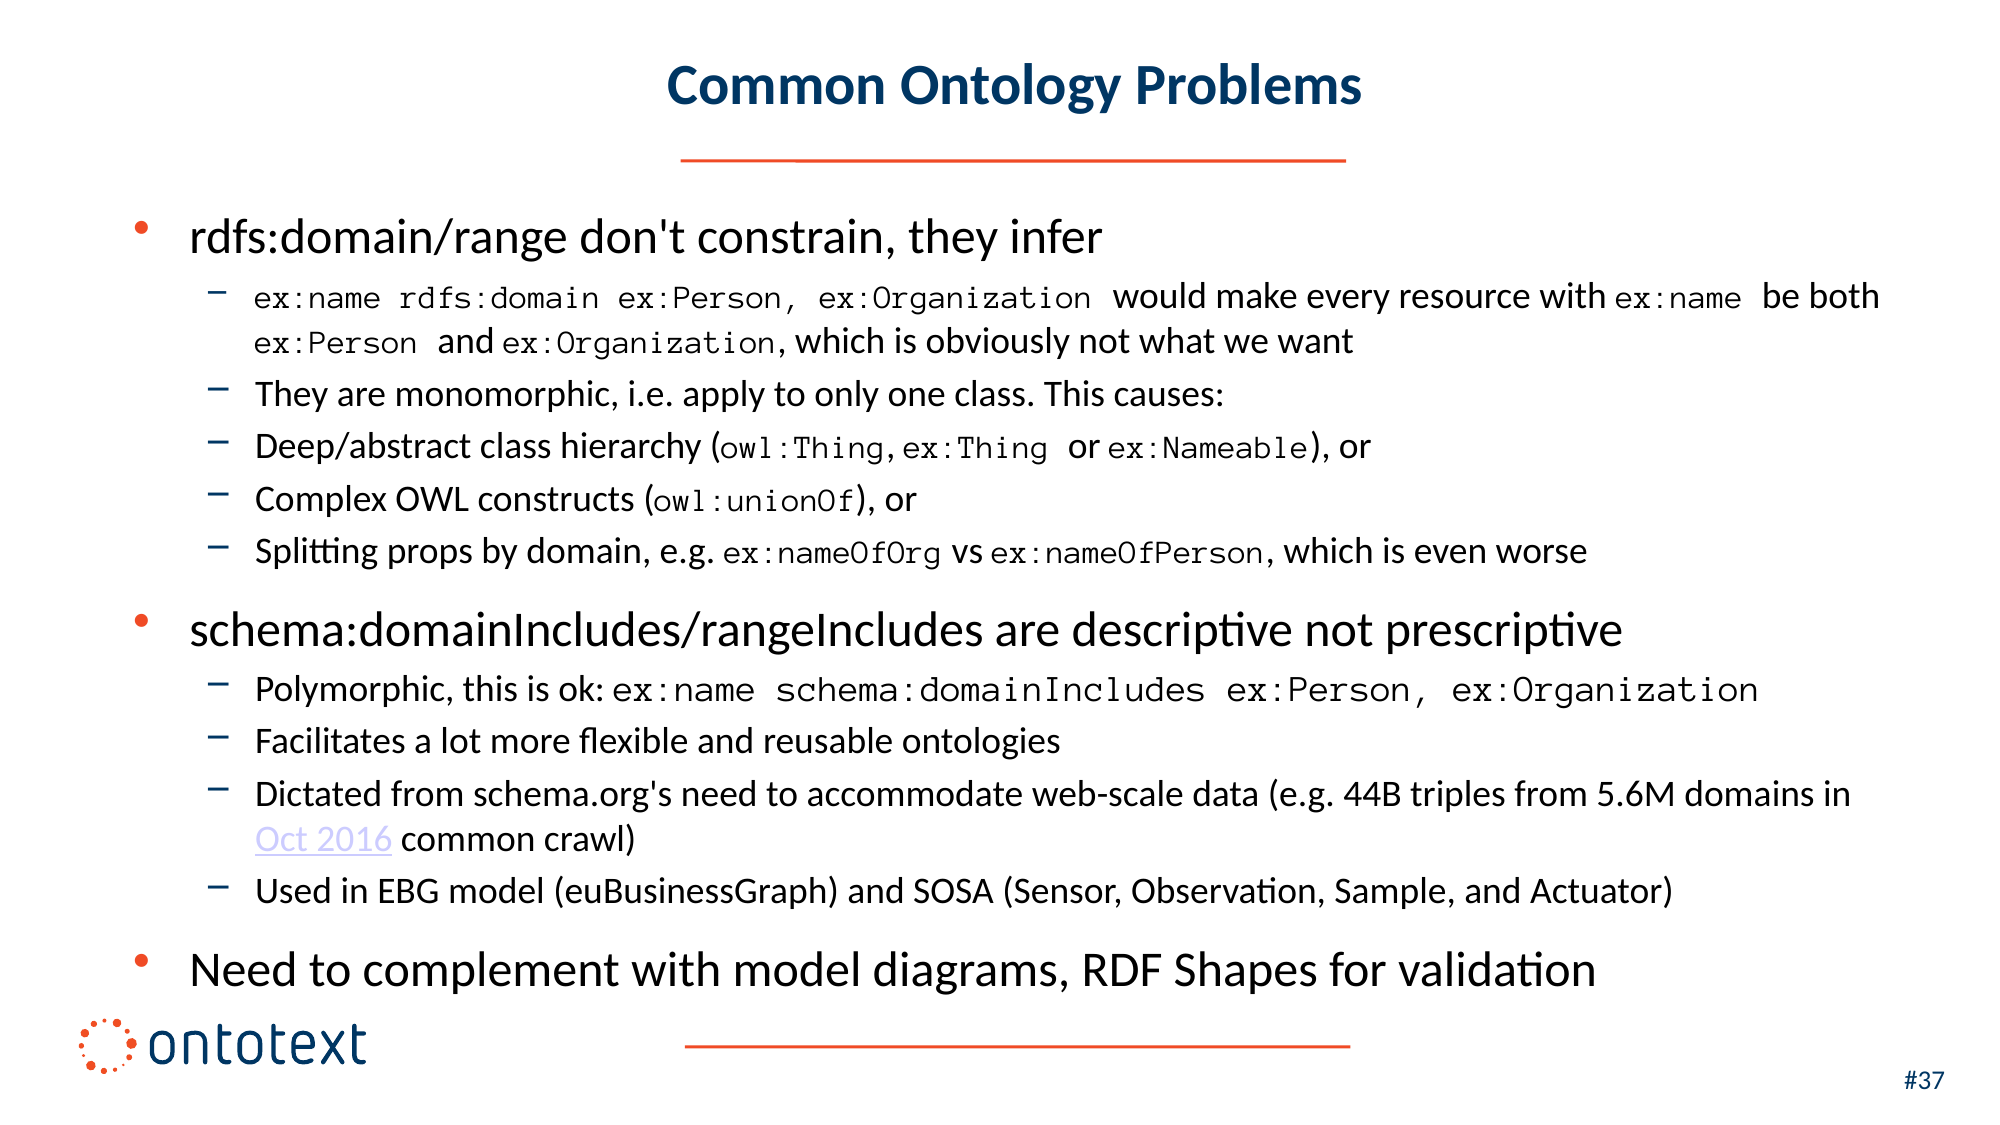

# Common Ontology Problems
rdfs:domain/range don't constrain, they infer
ex:name rdfs:domain ex:Person, ex:Organization would make every resource with ex:name be both ex:Person and ex:Organization, which is obviously not what we want
They are monomorphic, i.e. apply to only one class. This causes:
Deep/abstract class hierarchy (owl:Thing, ex:Thing or ex:Nameable), or
Complex OWL constructs (owl:unionOf), or
Splitting props by domain, e.g. ex:nameOfOrg vs ex:nameOfPerson, which is even worse
schema:domainIncludes/rangeIncludes are descriptive not prescriptive
Polymorphic, this is ok: ex:name schema:domainIncludes ex:Person, ex:Organization
Facilitates a lot more flexible and reusable ontologies
Dictated from schema.org's need to accommodate web-scale data (e.g. 44B triples from 5.6M domains in Oct 2016 common crawl)
Used in EBG model (euBusinessGraph) and SOSA (Sensor, Observation, Sample, and Actuator)
Need to complement with model diagrams, RDF Shapes for validation
#37